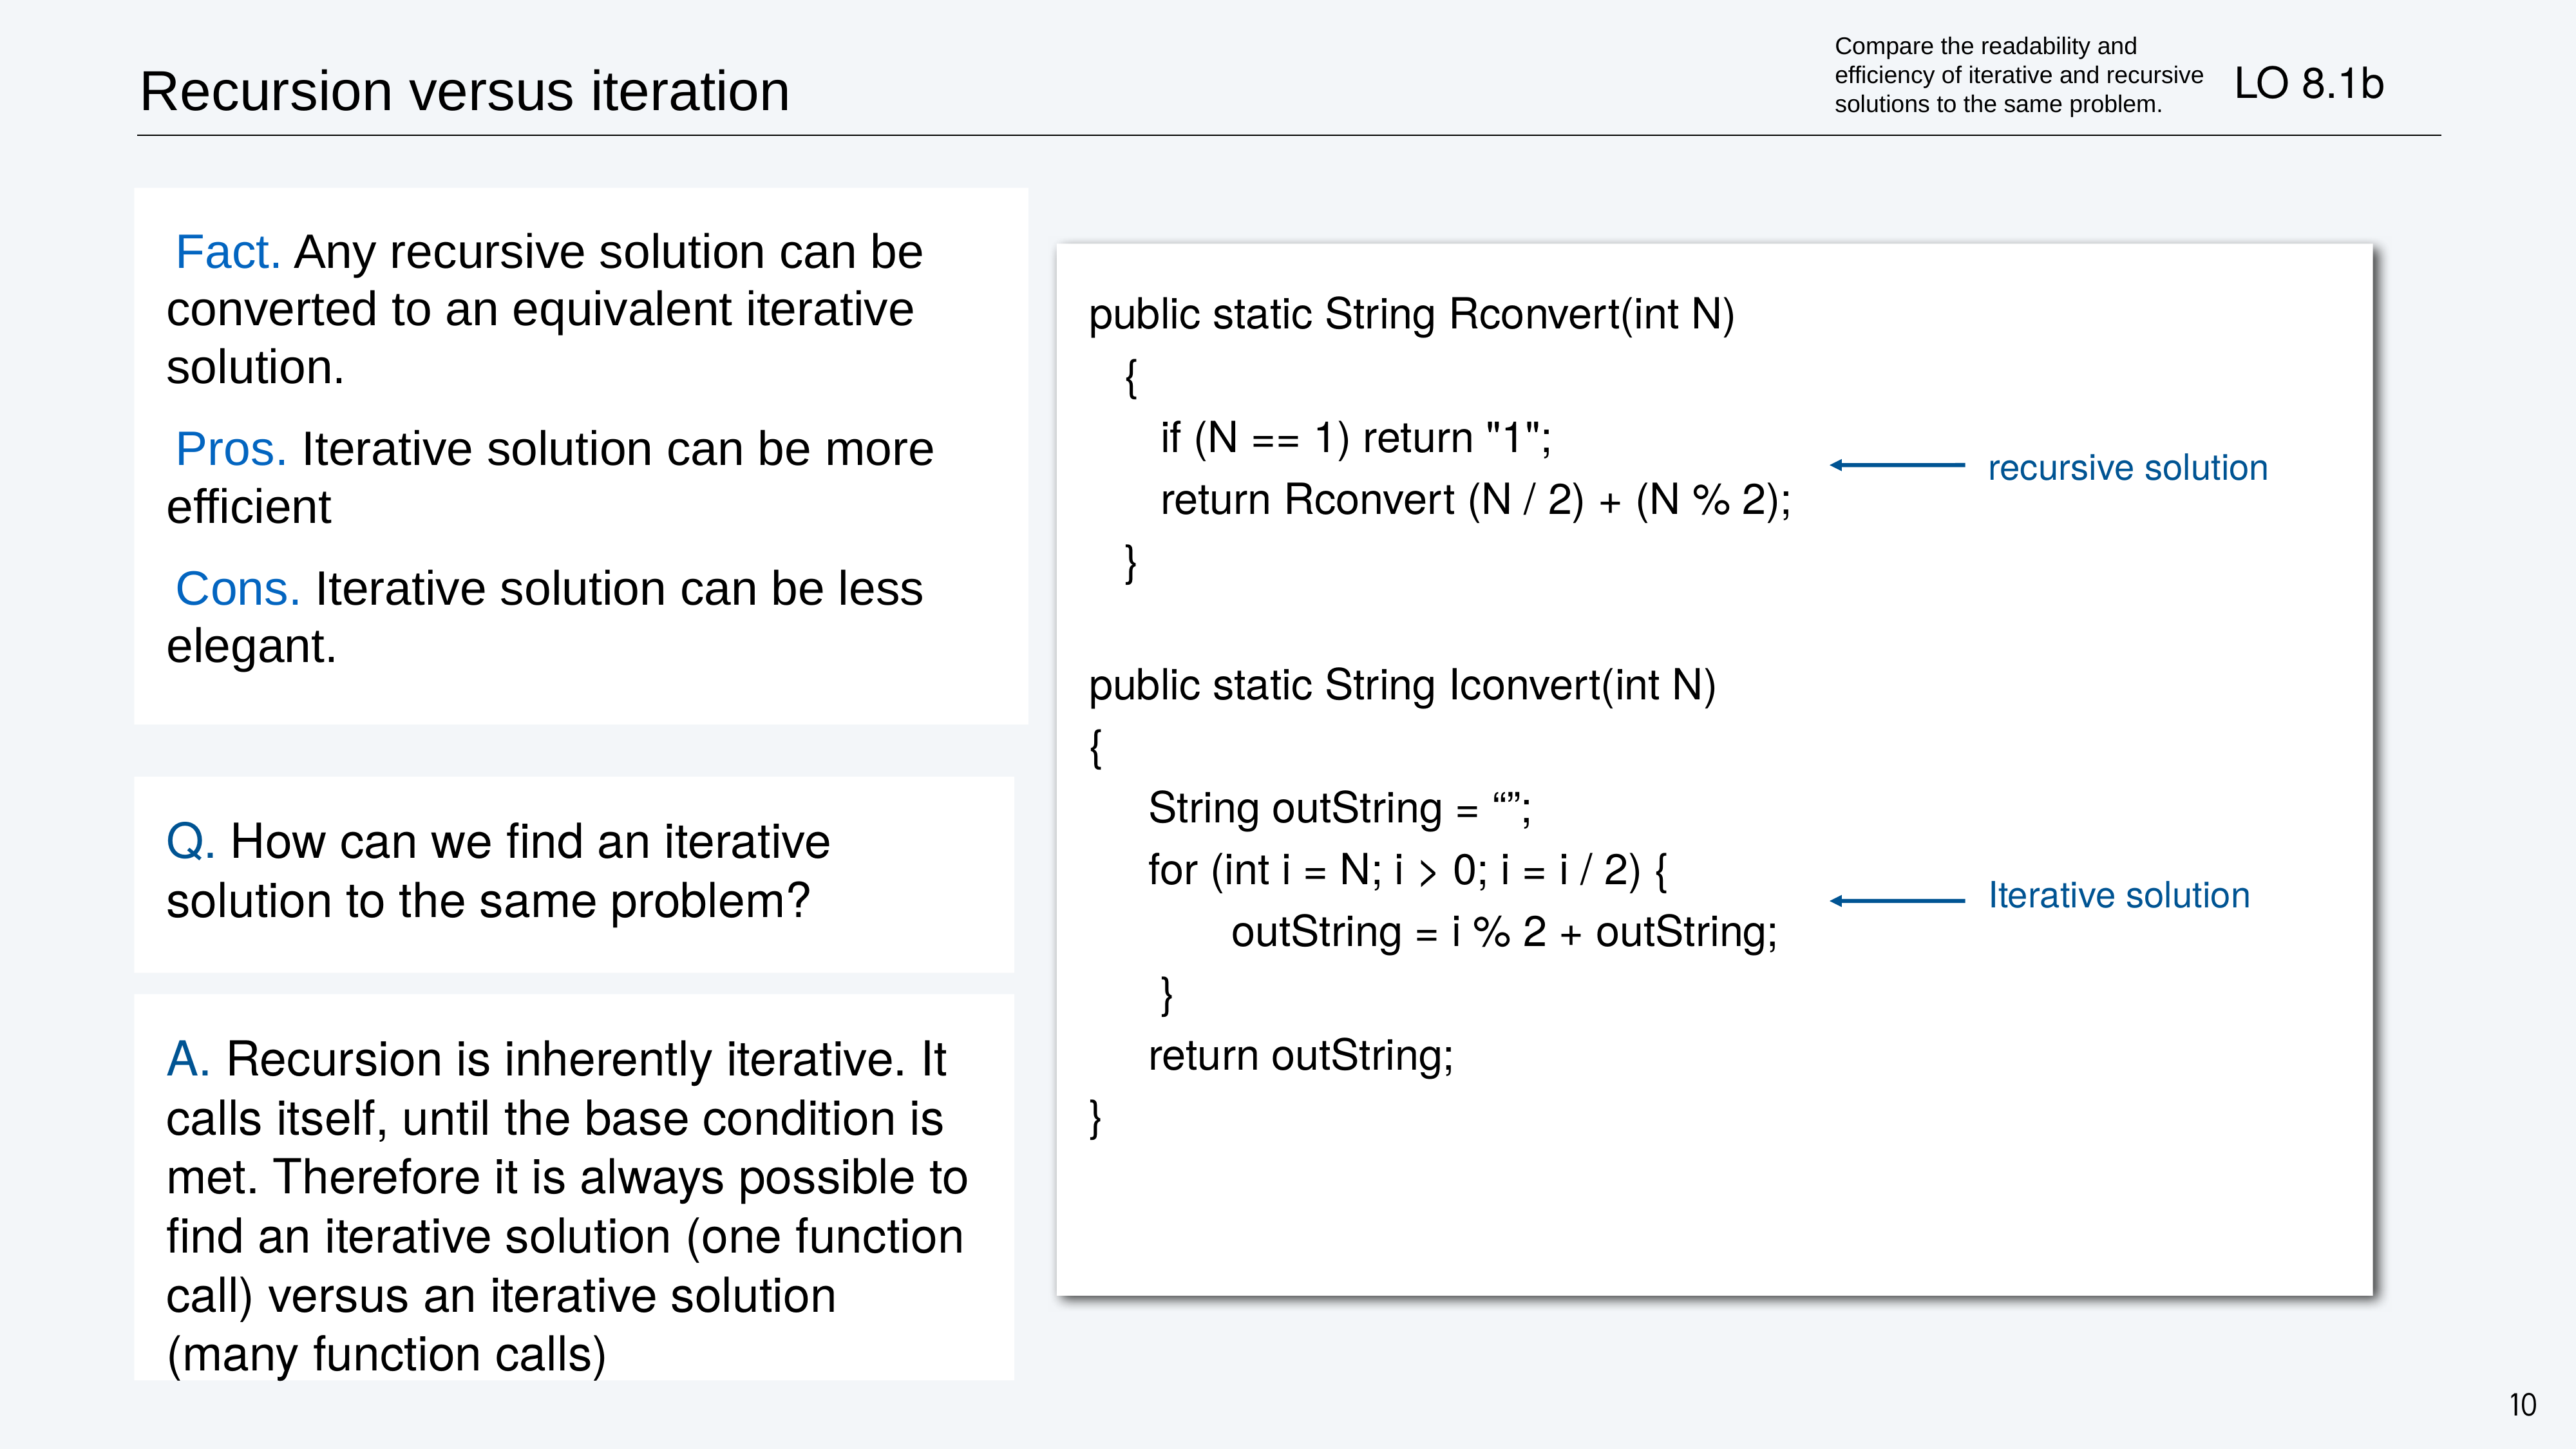

Compare the readability and efficiency of iterative and recursive solutions to the same problem.

# Recursion versus iteration
LO 8.1b
Fact. Any recursive solution can be converted to an equivalent iterative solution.
Pros. Iterative solution can be more efficient
Cons. Iterative solution can be less elegant.
public static String Rconvert(int N)
   {
      if (N == 1) return "1";
      return Rconvert (N / 2) + (N % 2);
   }

public static String Iconvert(int N)
{
     String outString = “”;
     for (int i = N; i > 0; i = i / 2) {
            outString = i % 2 + outString;
      }
     return outString;
}

recursive solution

Q. How can we find an iterative solution to the same problem?
Iterative solution

A. Recursion is inherently iterative. It calls itself, until the base condition is met. Therefore it is always possible to find an iterative solution (one function call) versus an iterative solution (many function calls)
10